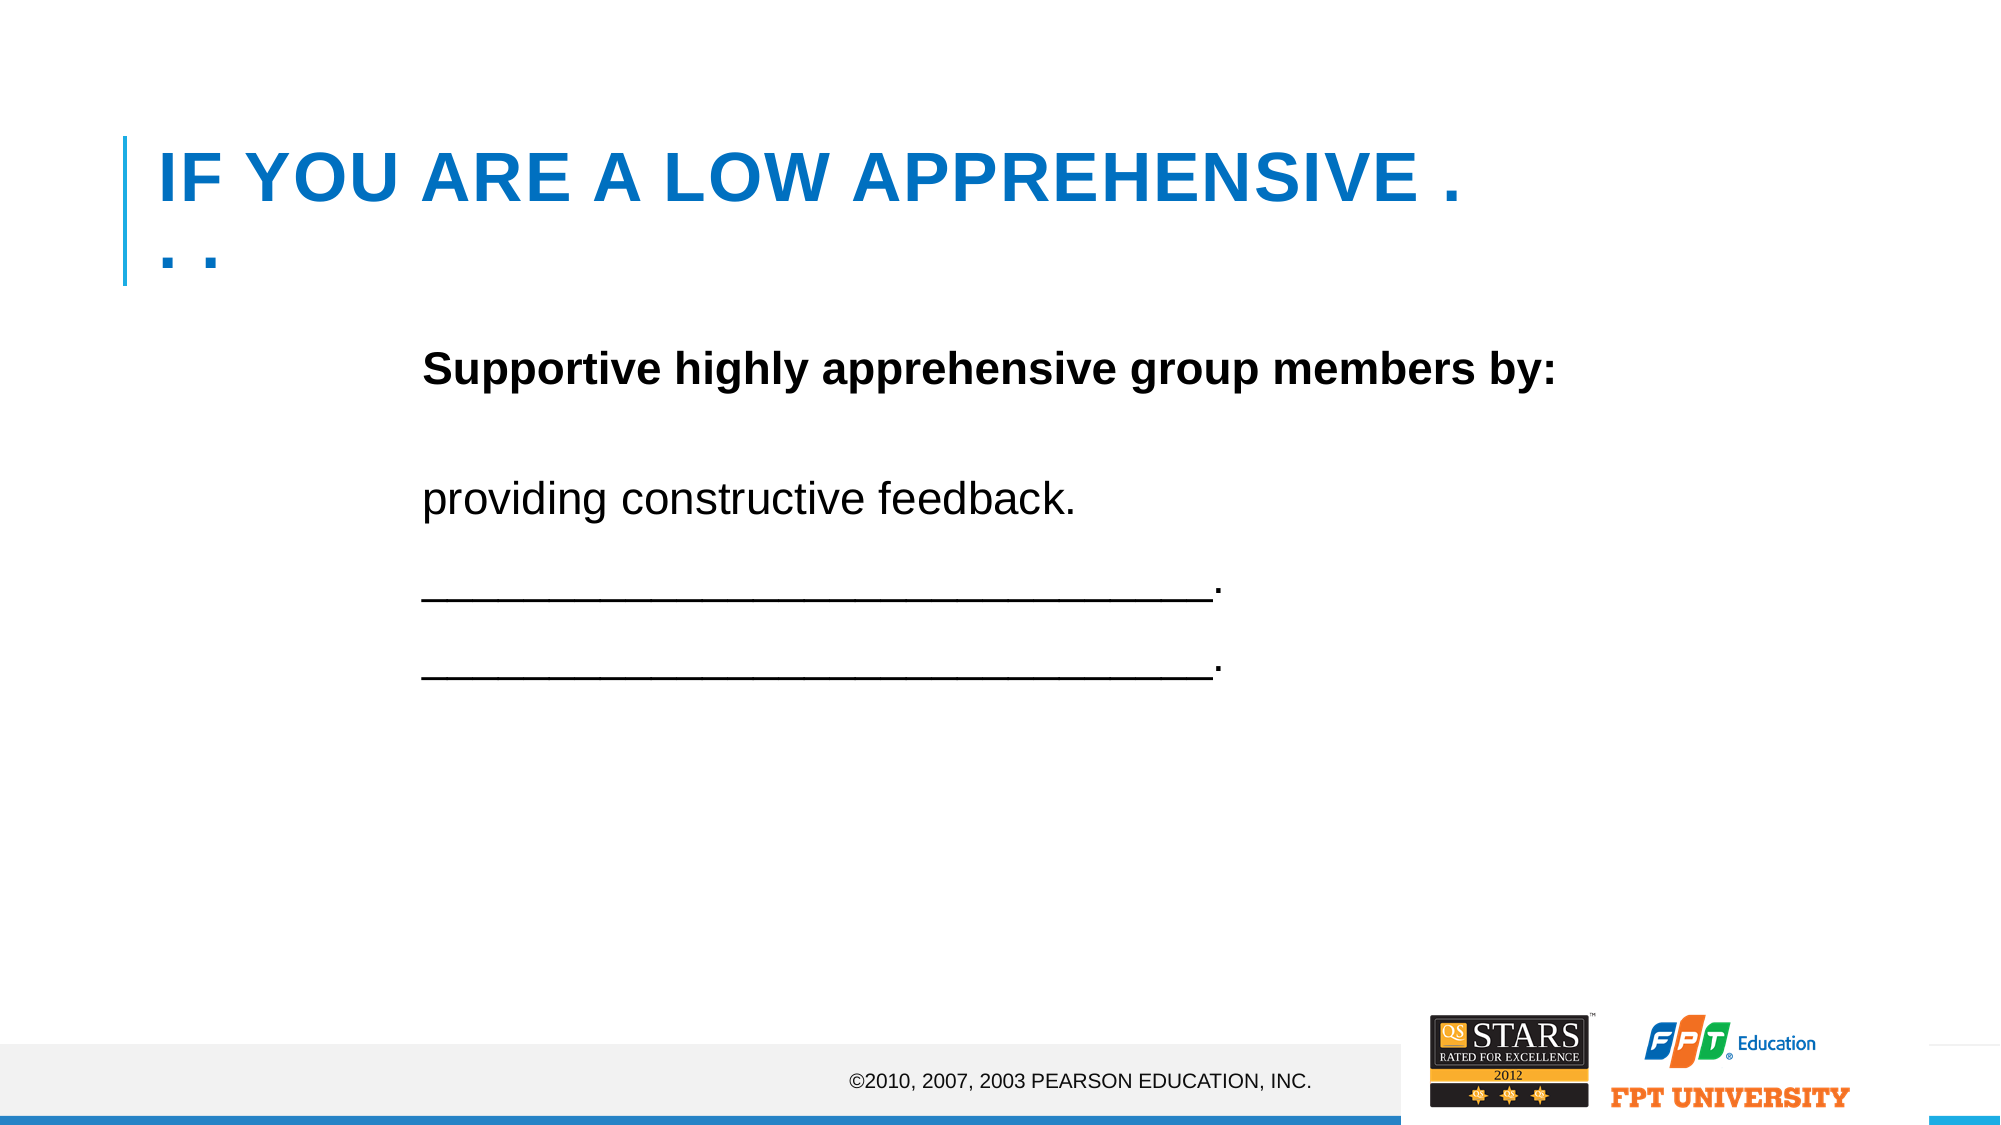

# If you are a low apprehensive . . .
 	Supportive highly apprehensive group members by:

providing constructive feedback.
_______________________________.
_______________________________.
©2010, 2007, 2003 Pearson Education, Inc.